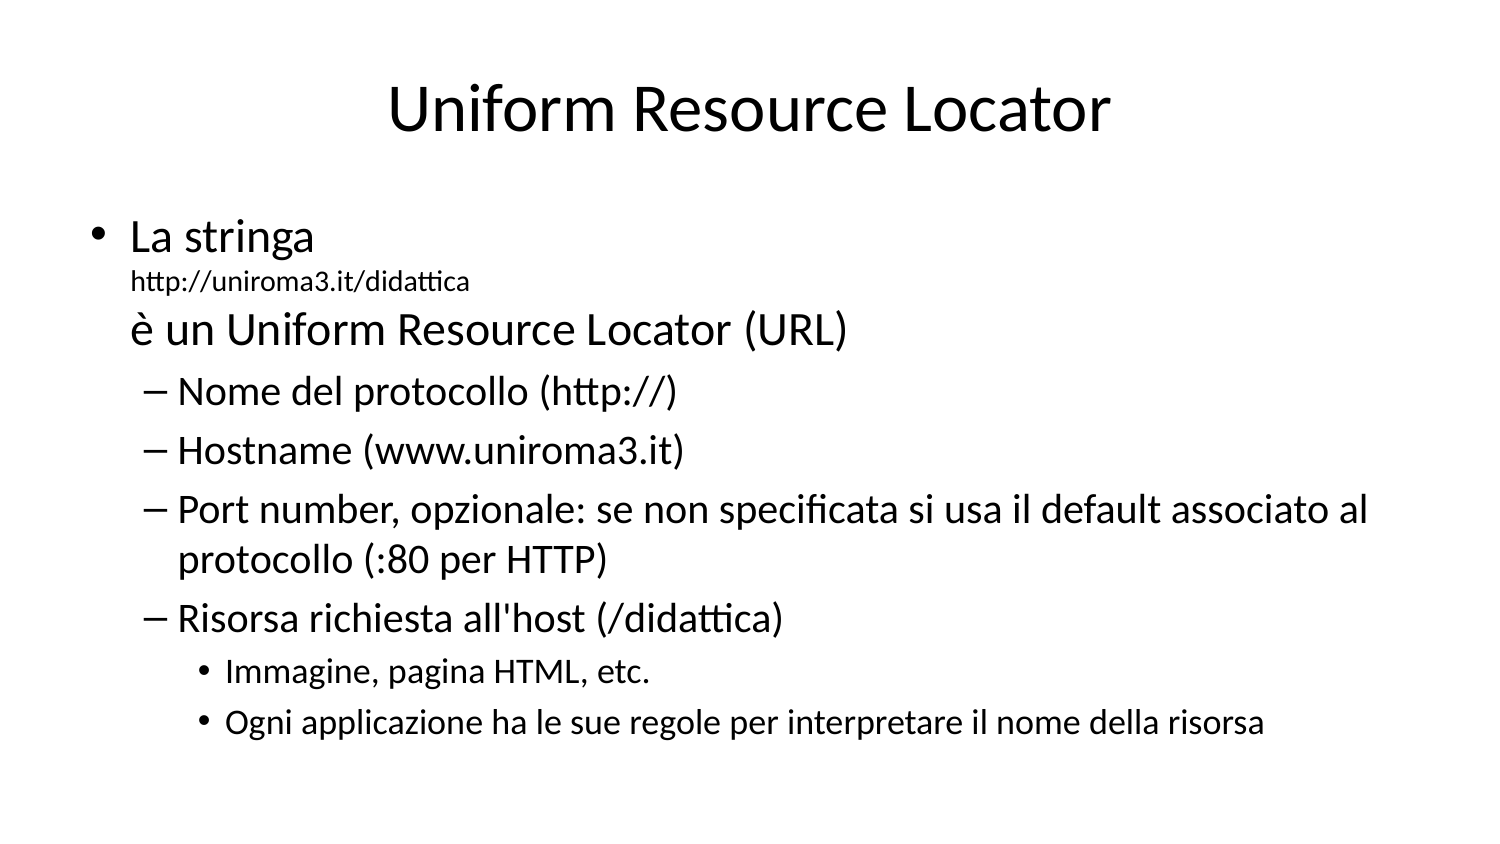

# Uniform Resource Locator
La stringa 
http://uniroma3.it/didattica
è un Uniform Resource Locator (URL)
Nome del protocollo (http://)
Hostname (www.uniroma3.it)
Port number, opzionale: se non specificata si usa il default associato al protocollo (:80 per HTTP)
Risorsa richiesta all'host (/didattica)
Immagine, pagina HTML, etc.
Ogni applicazione ha le sue regole per interpretare il nome della risorsa